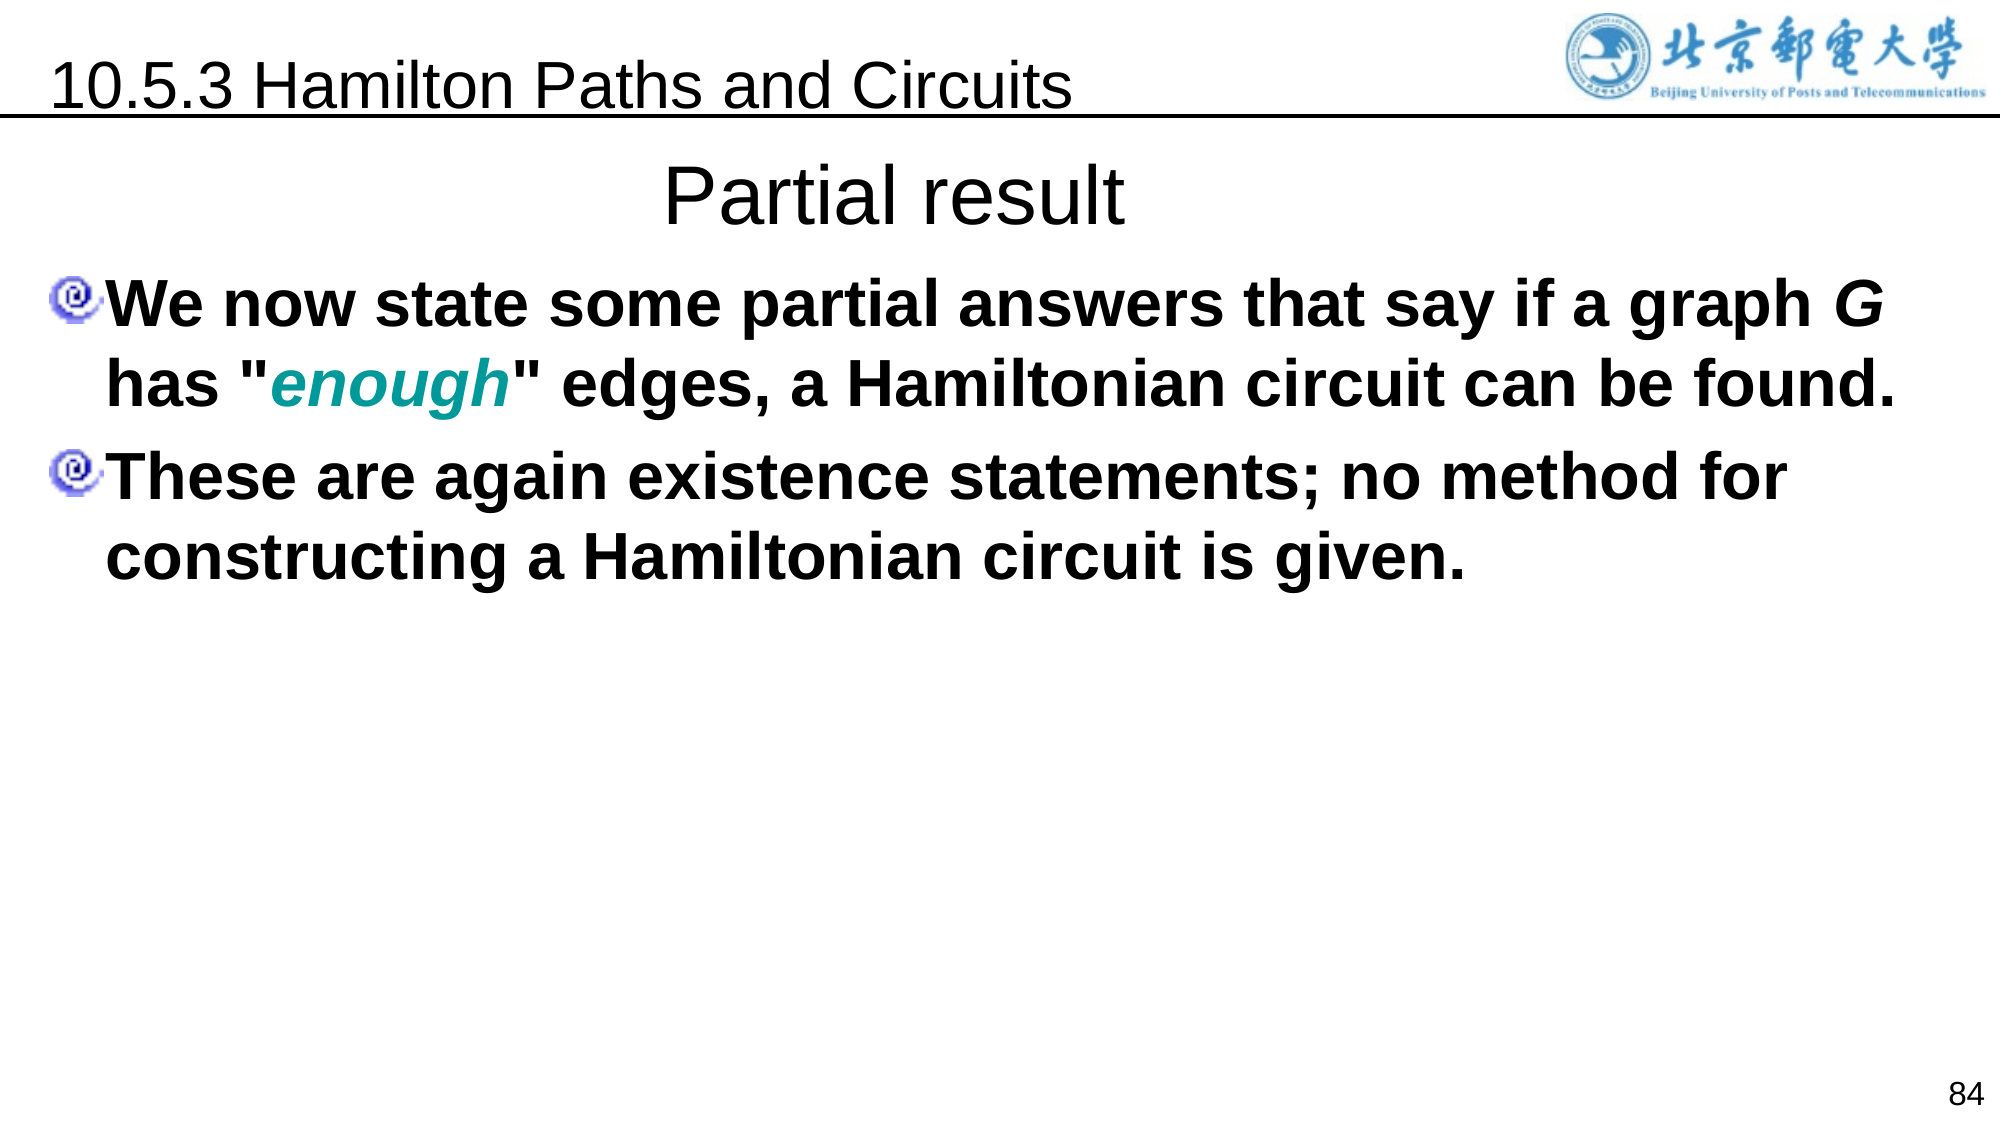

10.5.3 Hamilton Paths and Circuits
Partial result
We now state some partial answers that say if a graph G has "enough" edges, a Hamiltonian circuit can be found.
These are again existence statements; no method for constructing a Hamiltonian circuit is given.